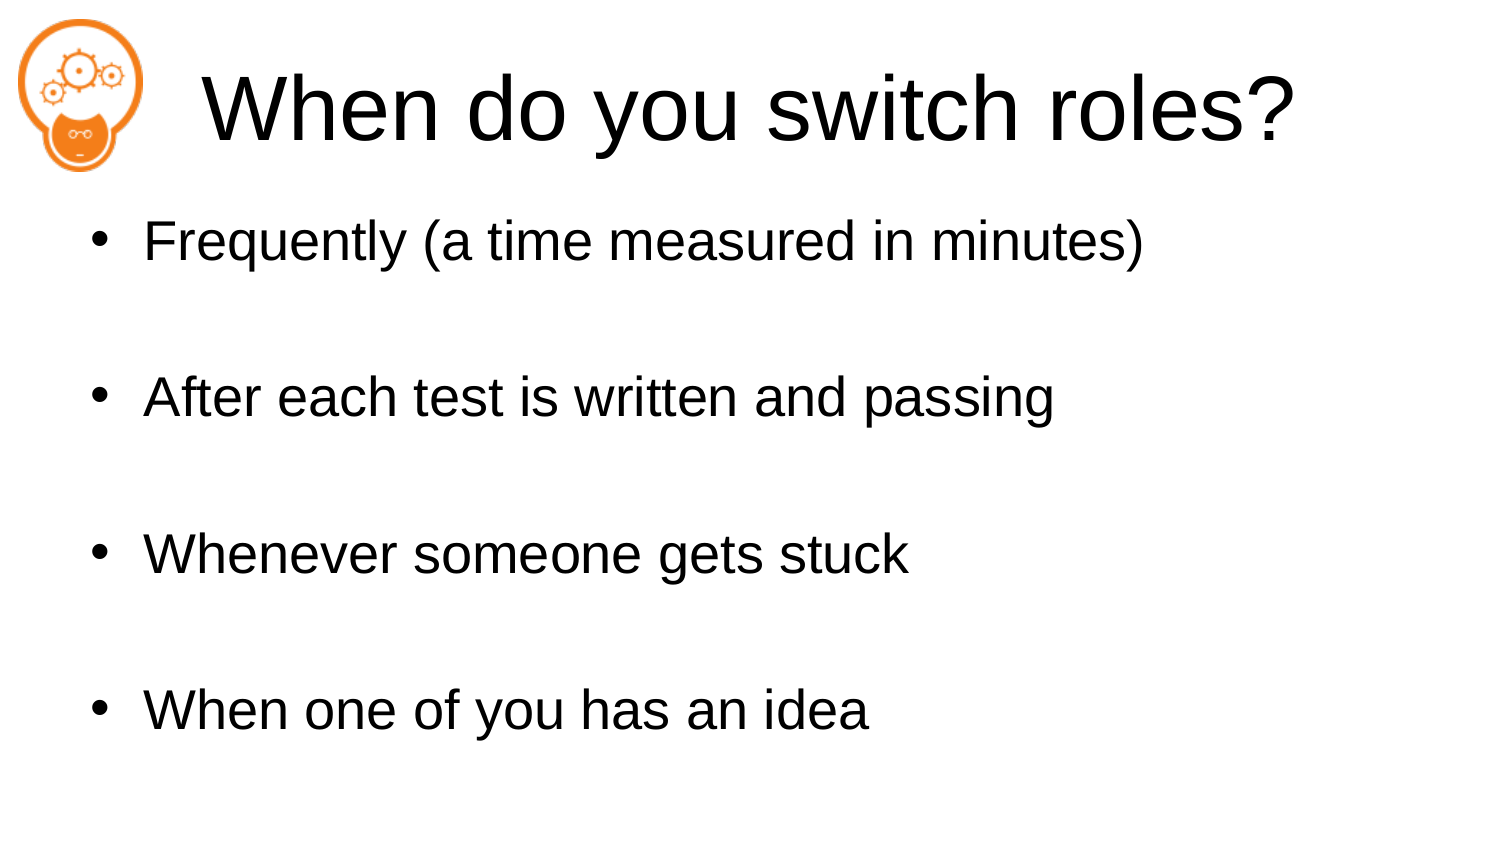

# When do you switch roles?
Frequently (a time measured in minutes)

After each test is written and passing

Whenever someone gets stuck

When one of you has an idea